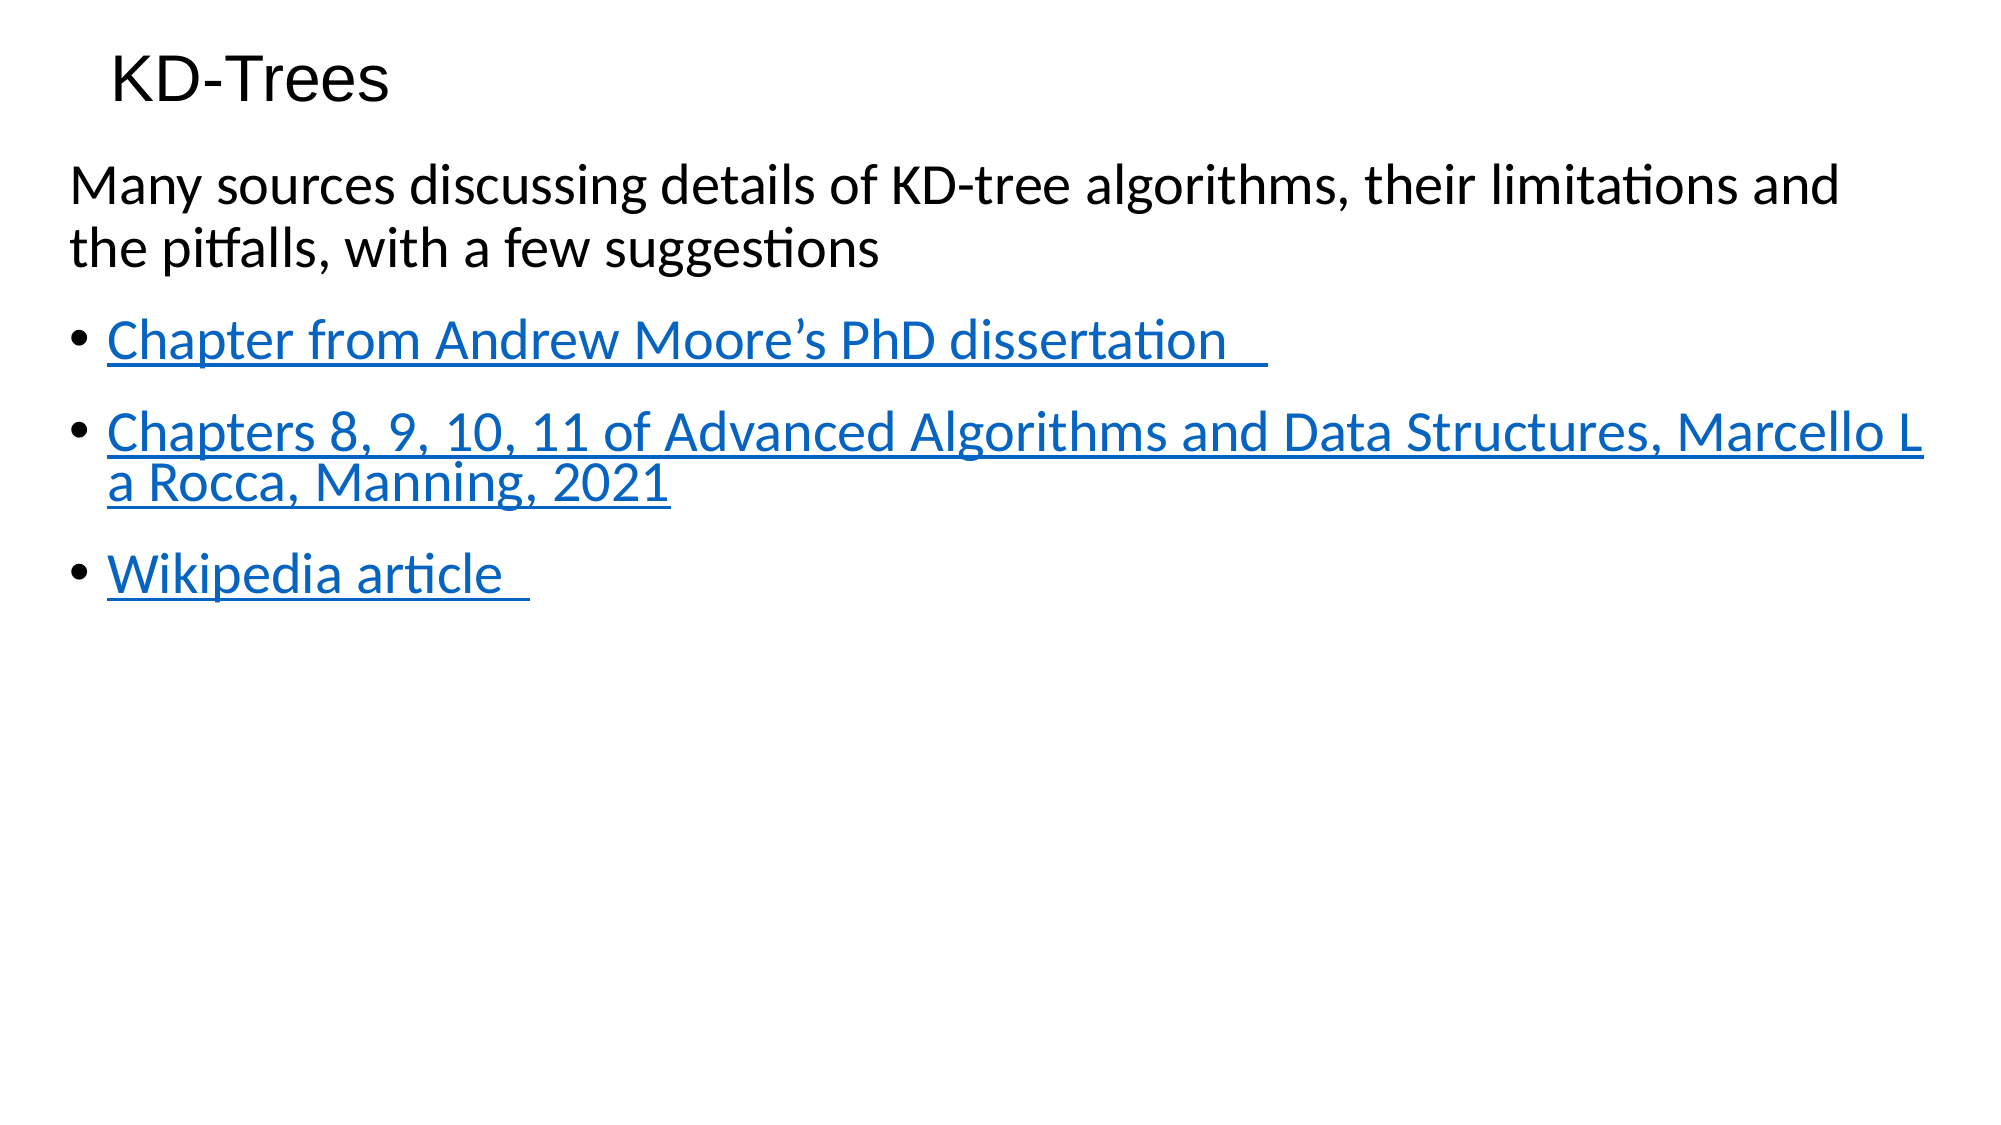

# KD-Trees
Many sources discussing details of KD-tree algorithms, their limitations and the pitfalls, with a few suggestions
Chapter from Andrew Moore’s PhD dissertation
Chapters 8, 9, 10, 11 of Advanced Algorithms and Data Structures, Marcello La Rocca, Manning, 2021
Wikipedia article